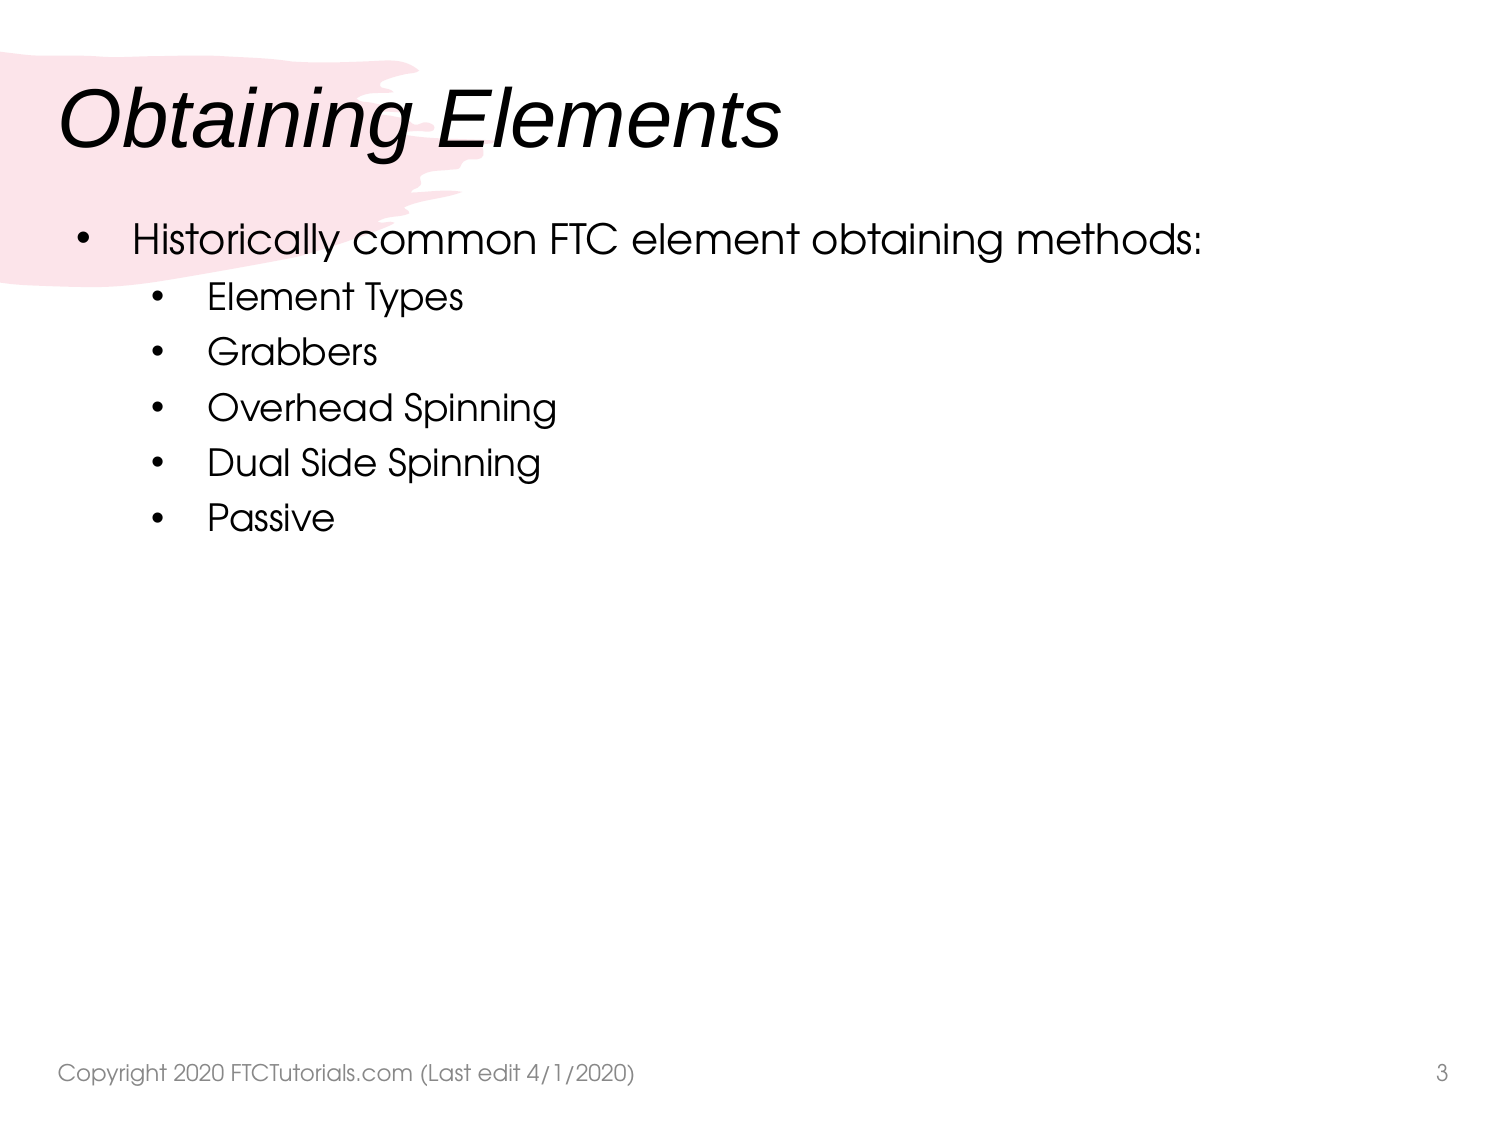

# Obtaining Elements
Historically common FTC element obtaining methods:
Element Types
Grabbers
Overhead Spinning
Dual Side Spinning
Passive

Copyright 2020 FTCTutorials.com (Last edit 4/1/2020)
3